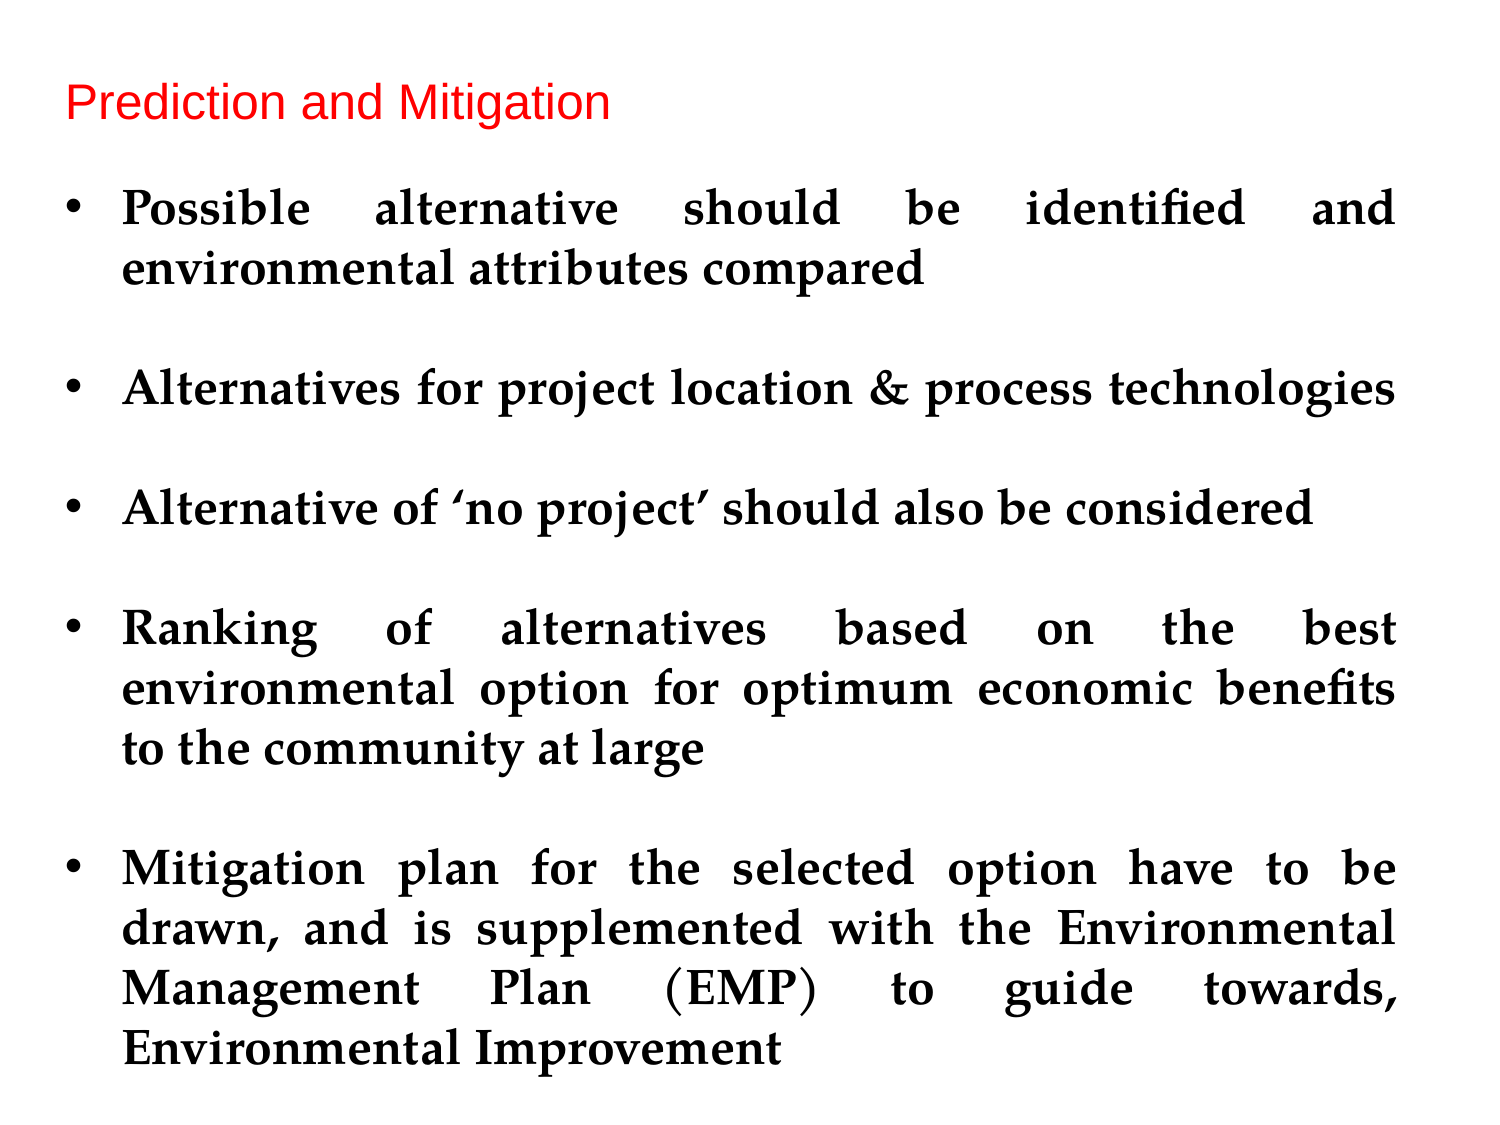

Prediction and Mitigation

Possible alternative should be identified and environmental attributes compared

Alternatives for project location & process technologies

Alternative of ‘no project’ should also be considered

Ranking of alternatives based on the best environmental option for optimum economic benefits to the community at large

Mitigation plan for the selected option have to be drawn, and is supplemented with the Environmental Management Plan (EMP) to guide towards, Environmental Improvement